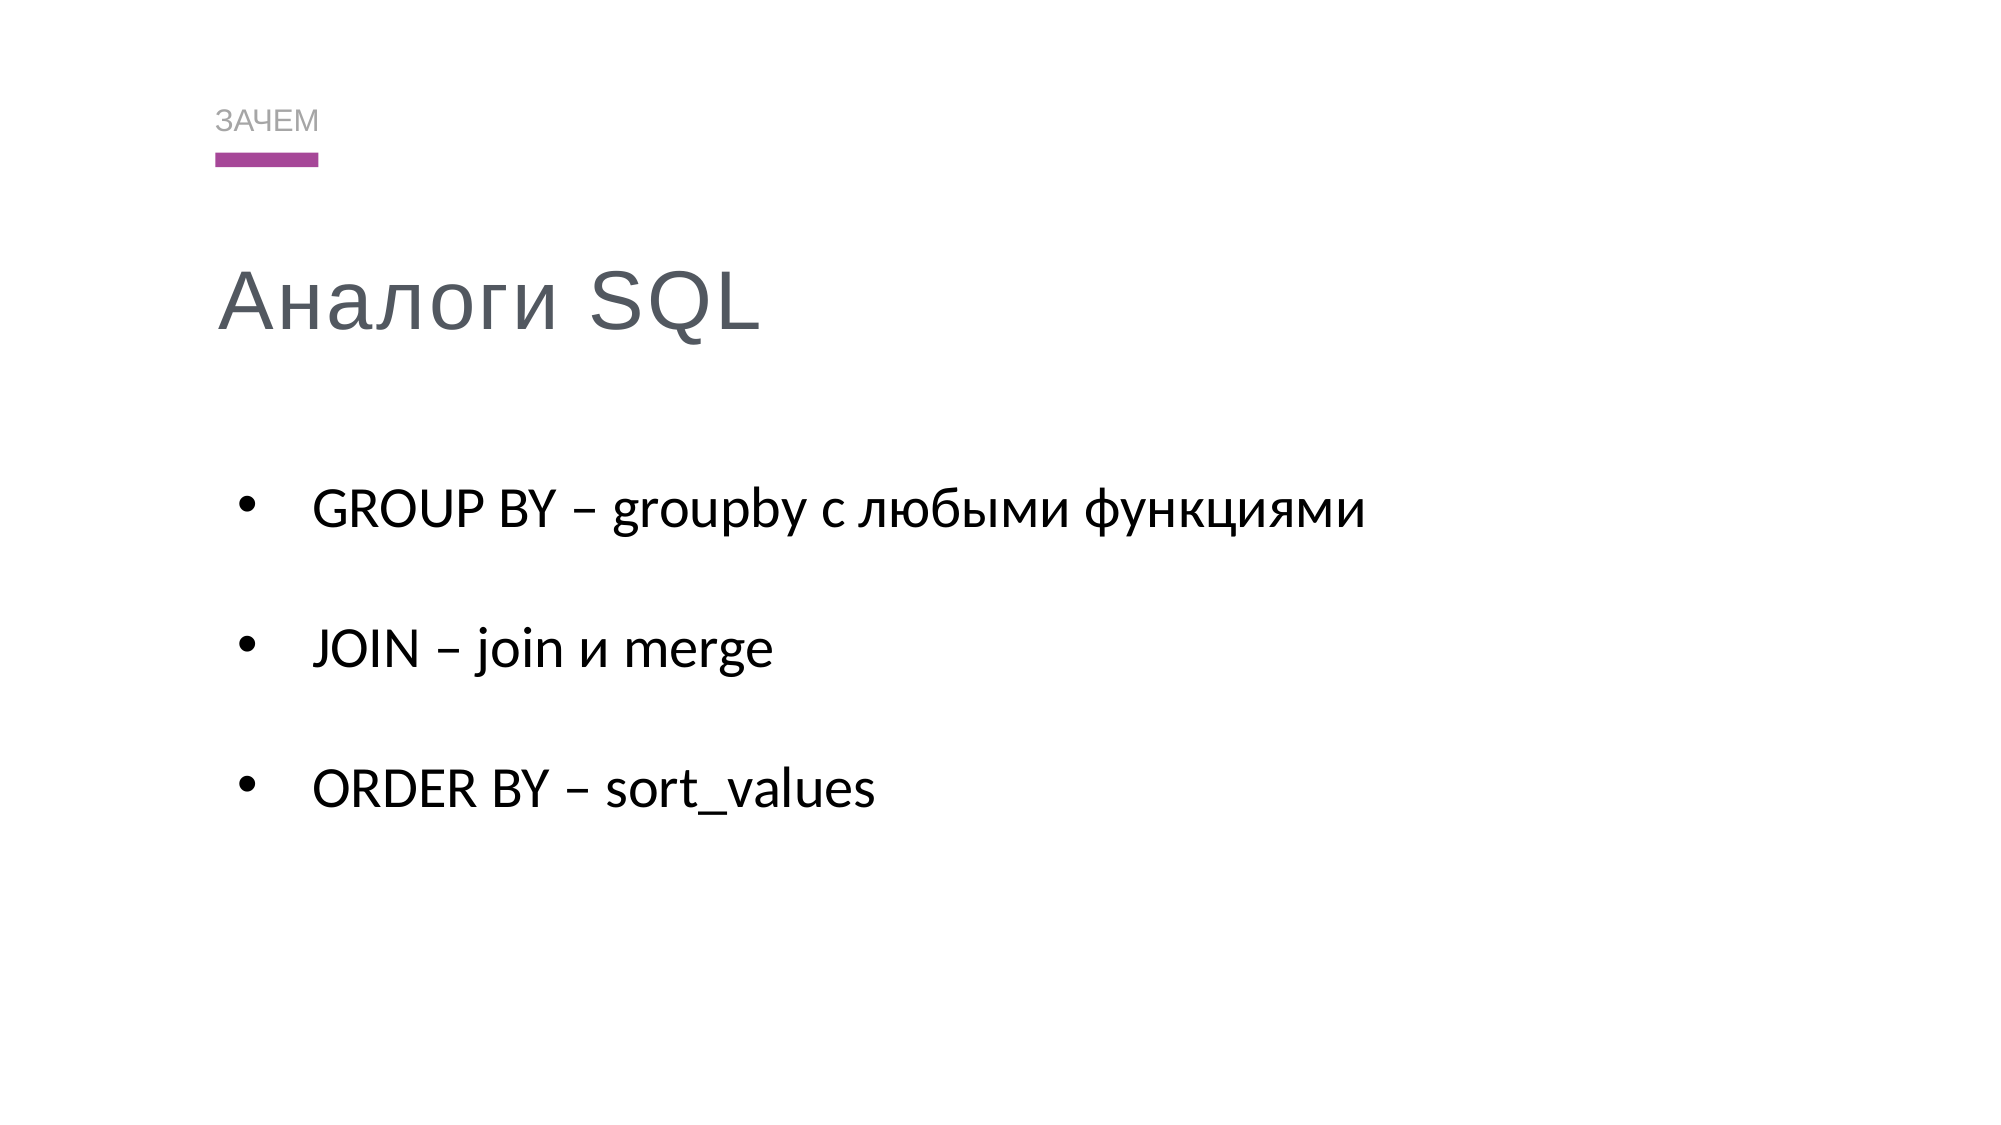

ЗАЧЕМ

Аналоги SQL
GROUP BY – groupby с любыми функциями
JOIN – join и merge
ORDER BY – sort_values
Сочи 1631км